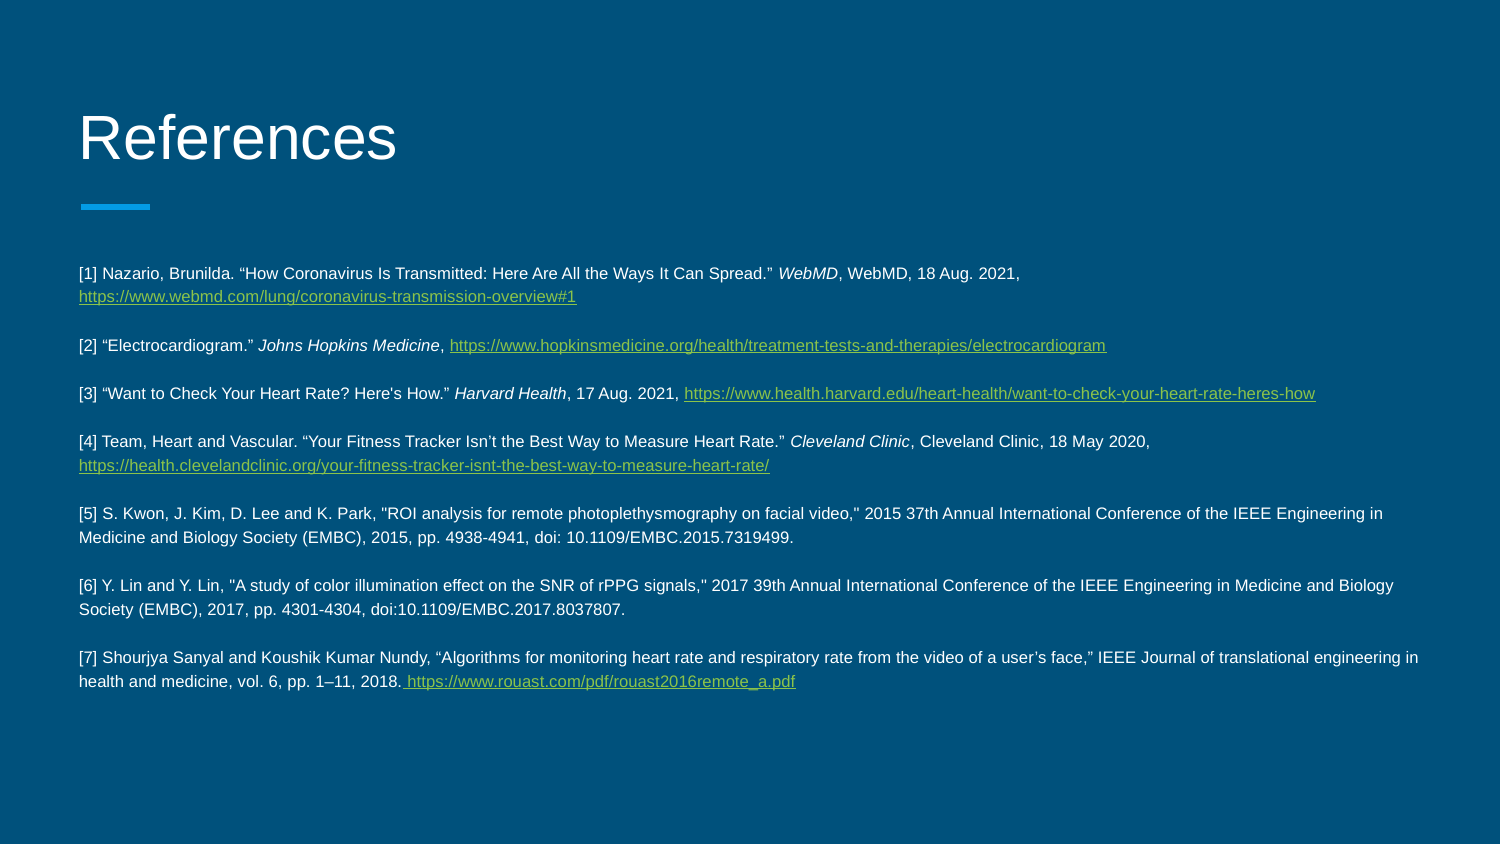

# References
[1] Nazario, Brunilda. “How Coronavirus Is Transmitted: Here Are All the Ways It Can Spread.” WebMD, WebMD, 18 Aug. 2021, https://www.webmd.com/lung/coronavirus-transmission-overview#1
[2] “Electrocardiogram.” Johns Hopkins Medicine, https://www.hopkinsmedicine.org/health/treatment-tests-and-therapies/electrocardiogram
[3] “Want to Check Your Heart Rate? Here's How.” Harvard Health, 17 Aug. 2021, https://www.health.harvard.edu/heart-health/want-to-check-your-heart-rate-heres-how
[4] Team, Heart and Vascular. “Your Fitness Tracker Isn’t the Best Way to Measure Heart Rate.” Cleveland Clinic, Cleveland Clinic, 18 May 2020, https://health.clevelandclinic.org/your-fitness-tracker-isnt-the-best-way-to-measure-heart-rate/
[5] S. Kwon, J. Kim, D. Lee and K. Park, "ROI analysis for remote photoplethysmography on facial video," 2015 37th Annual International Conference of the IEEE Engineering in Medicine and Biology Society (EMBC), 2015, pp. 4938-4941, doi: 10.1109/EMBC.2015.7319499.
[6] Y. Lin and Y. Lin, "A study of color illumination effect on the SNR of rPPG signals," 2017 39th Annual International Conference of the IEEE Engineering in Medicine and Biology Society (EMBC), 2017, pp. 4301-4304, doi:10.1109/EMBC.2017.8037807.
[7] Shourjya Sanyal and Koushik Kumar Nundy, “Algorithms for monitoring heart rate and respiratory rate from the video of a user’s face,” IEEE Journal of translational engineering in health and medicine, vol. 6, pp. 1–11, 2018. https://www.rouast.com/pdf/rouast2016remote_a.pdf